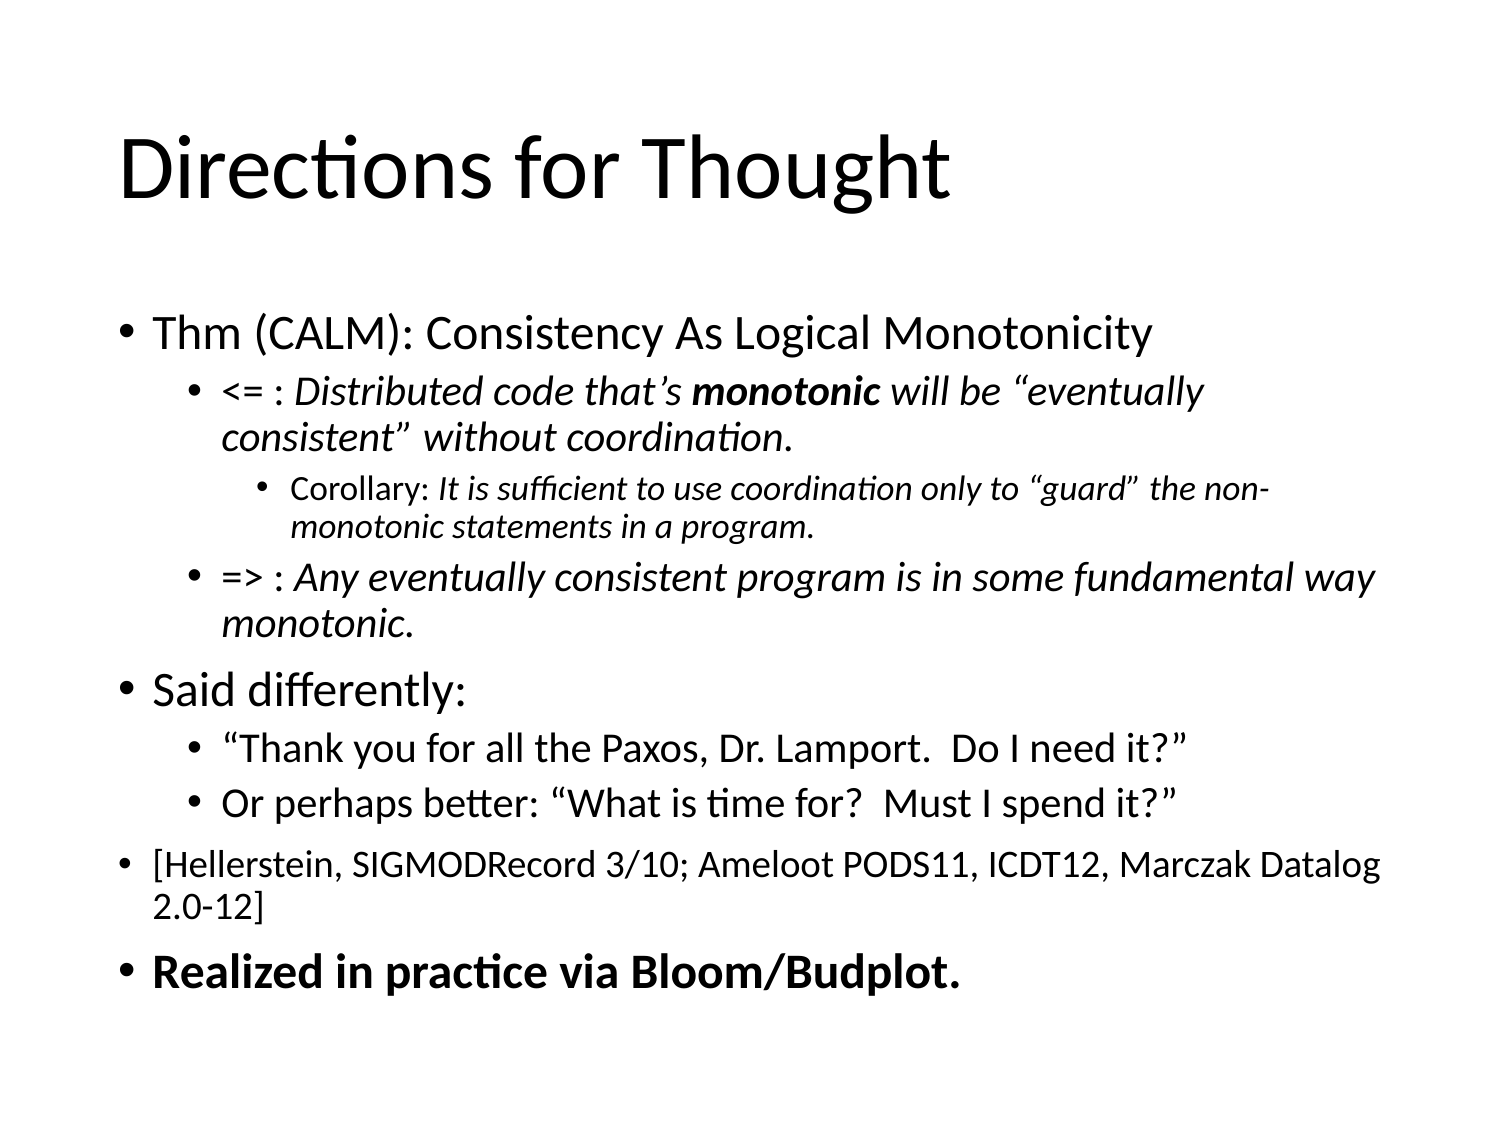

# Directions for Thought
Thm (CALM): Consistency As Logical Monotonicity
<= : Distributed code that’s monotonic will be “eventually consistent” without coordination.
Corollary: It is sufficient to use coordination only to “guard” the non-monotonic statements in a program.
=> : Any eventually consistent program is in some fundamental way monotonic.
Said differently:
“Thank you for all the Paxos, Dr. Lamport.  Do I need it?”
Or perhaps better: “What is time for?  Must I spend it?”
[Hellerstein, SIGMODRecord 3/10; Ameloot PODS11, ICDT12, Marczak Datalog 2.0-12]
Realized in practice via Bloom/Budplot.